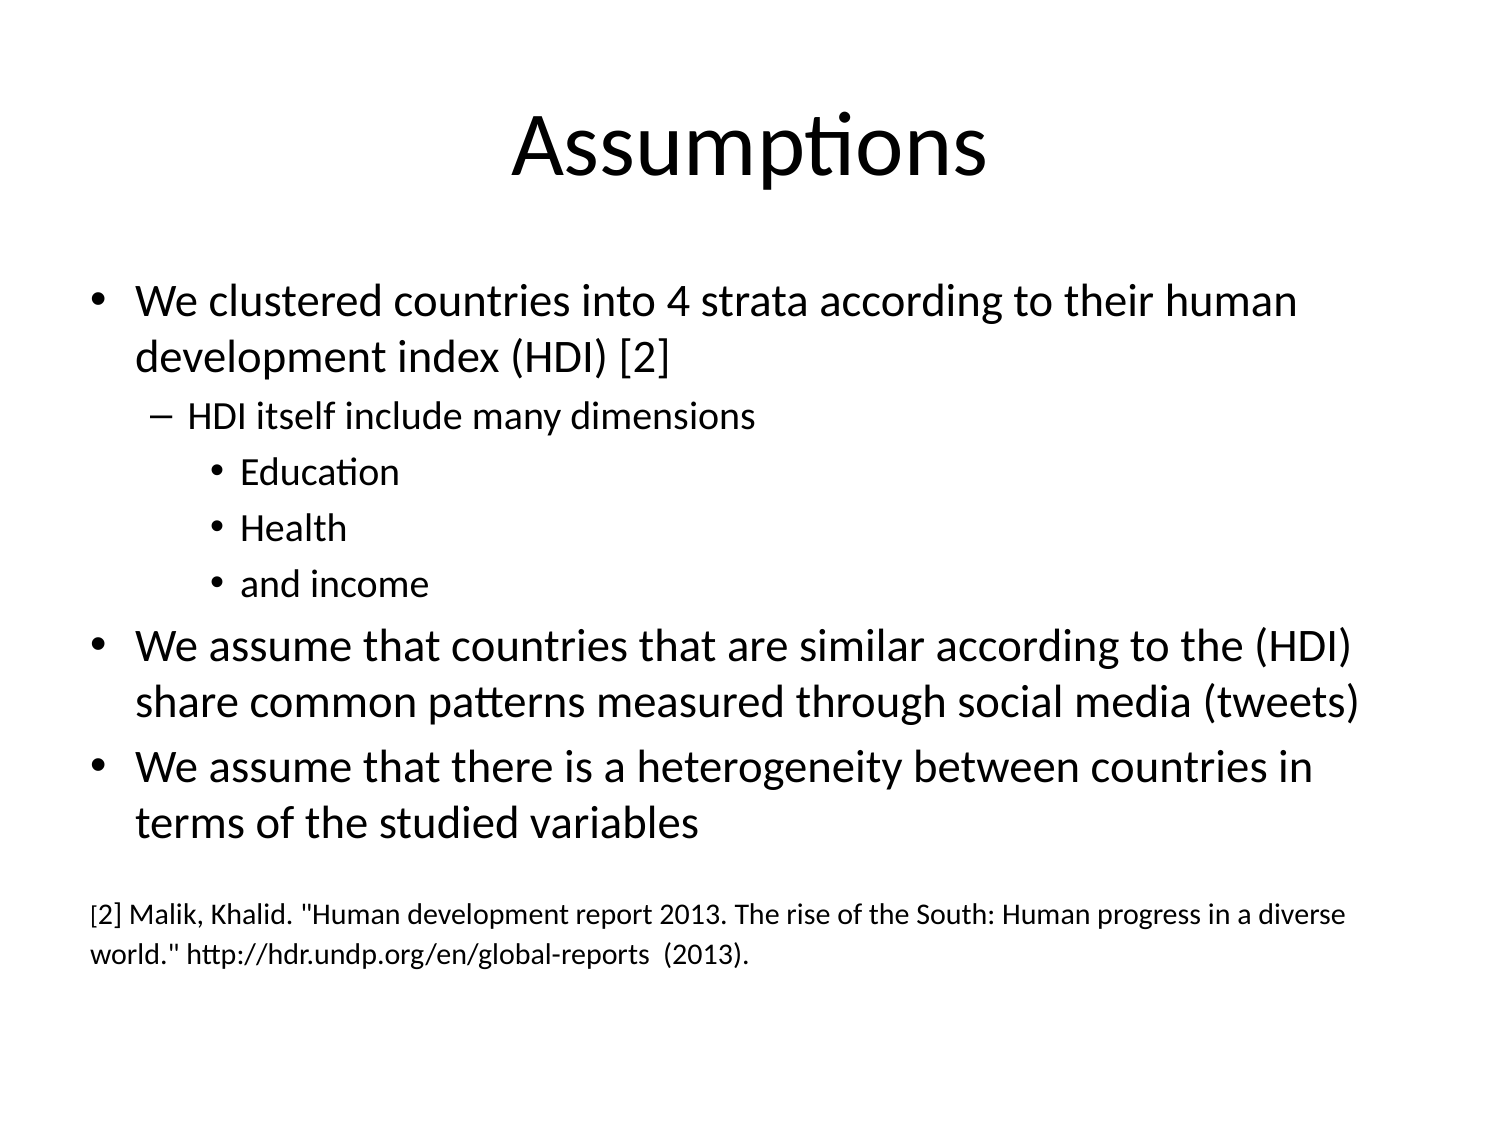

# Assumptions
We clustered countries into 4 strata according to their human development index (HDI) [2]
HDI itself include many dimensions
Education
Health
and income
We assume that countries that are similar according to the (HDI) share common patterns measured through social media (tweets)
We assume that there is a heterogeneity between countries in terms of the studied variables

[2] Malik, Khalid. "Human development report 2013. The rise of the South: Human progress in a diverse world." http://hdr.undp.org/en/global-reports  (2013).